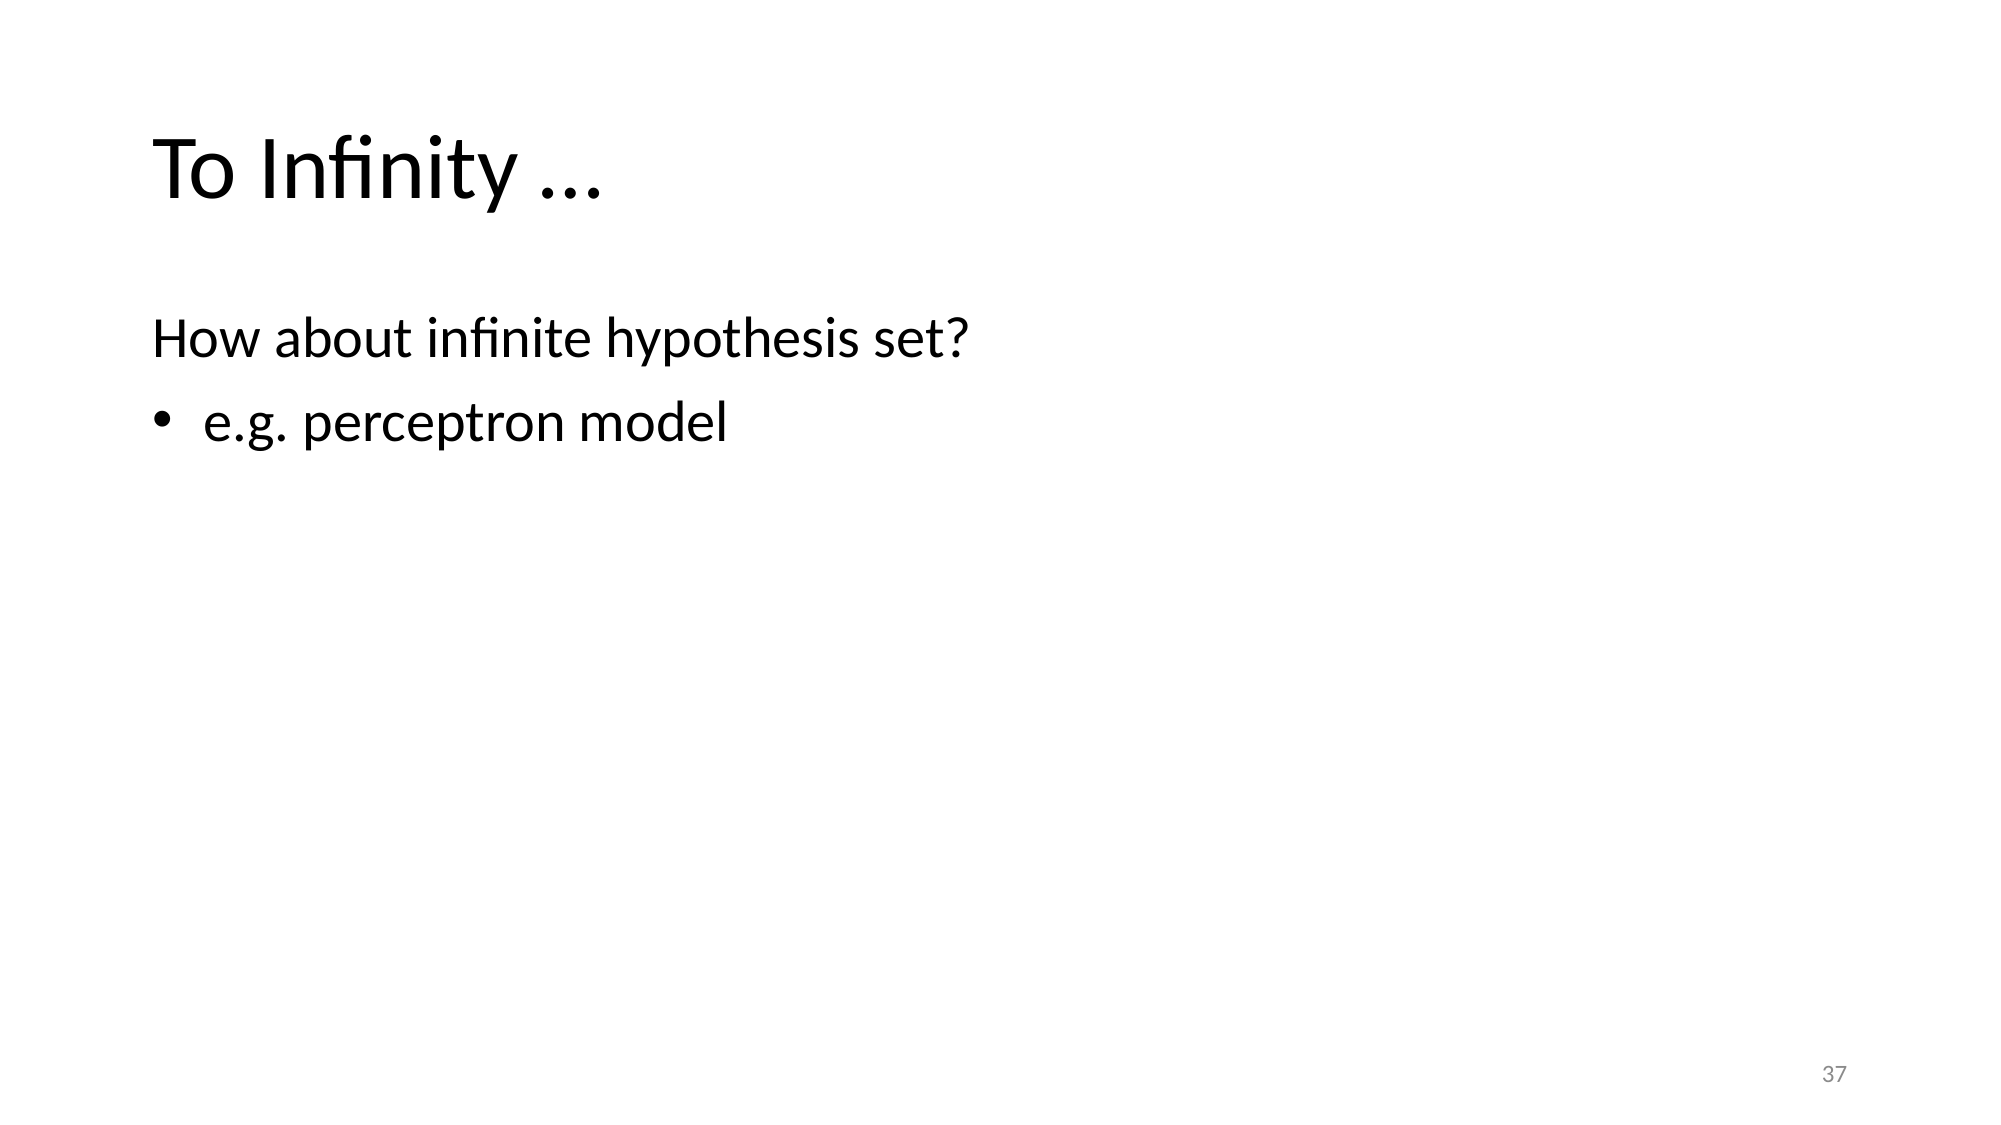

# To Infinity …
How about infinite hypothesis set?
 e.g. perceptron model

37